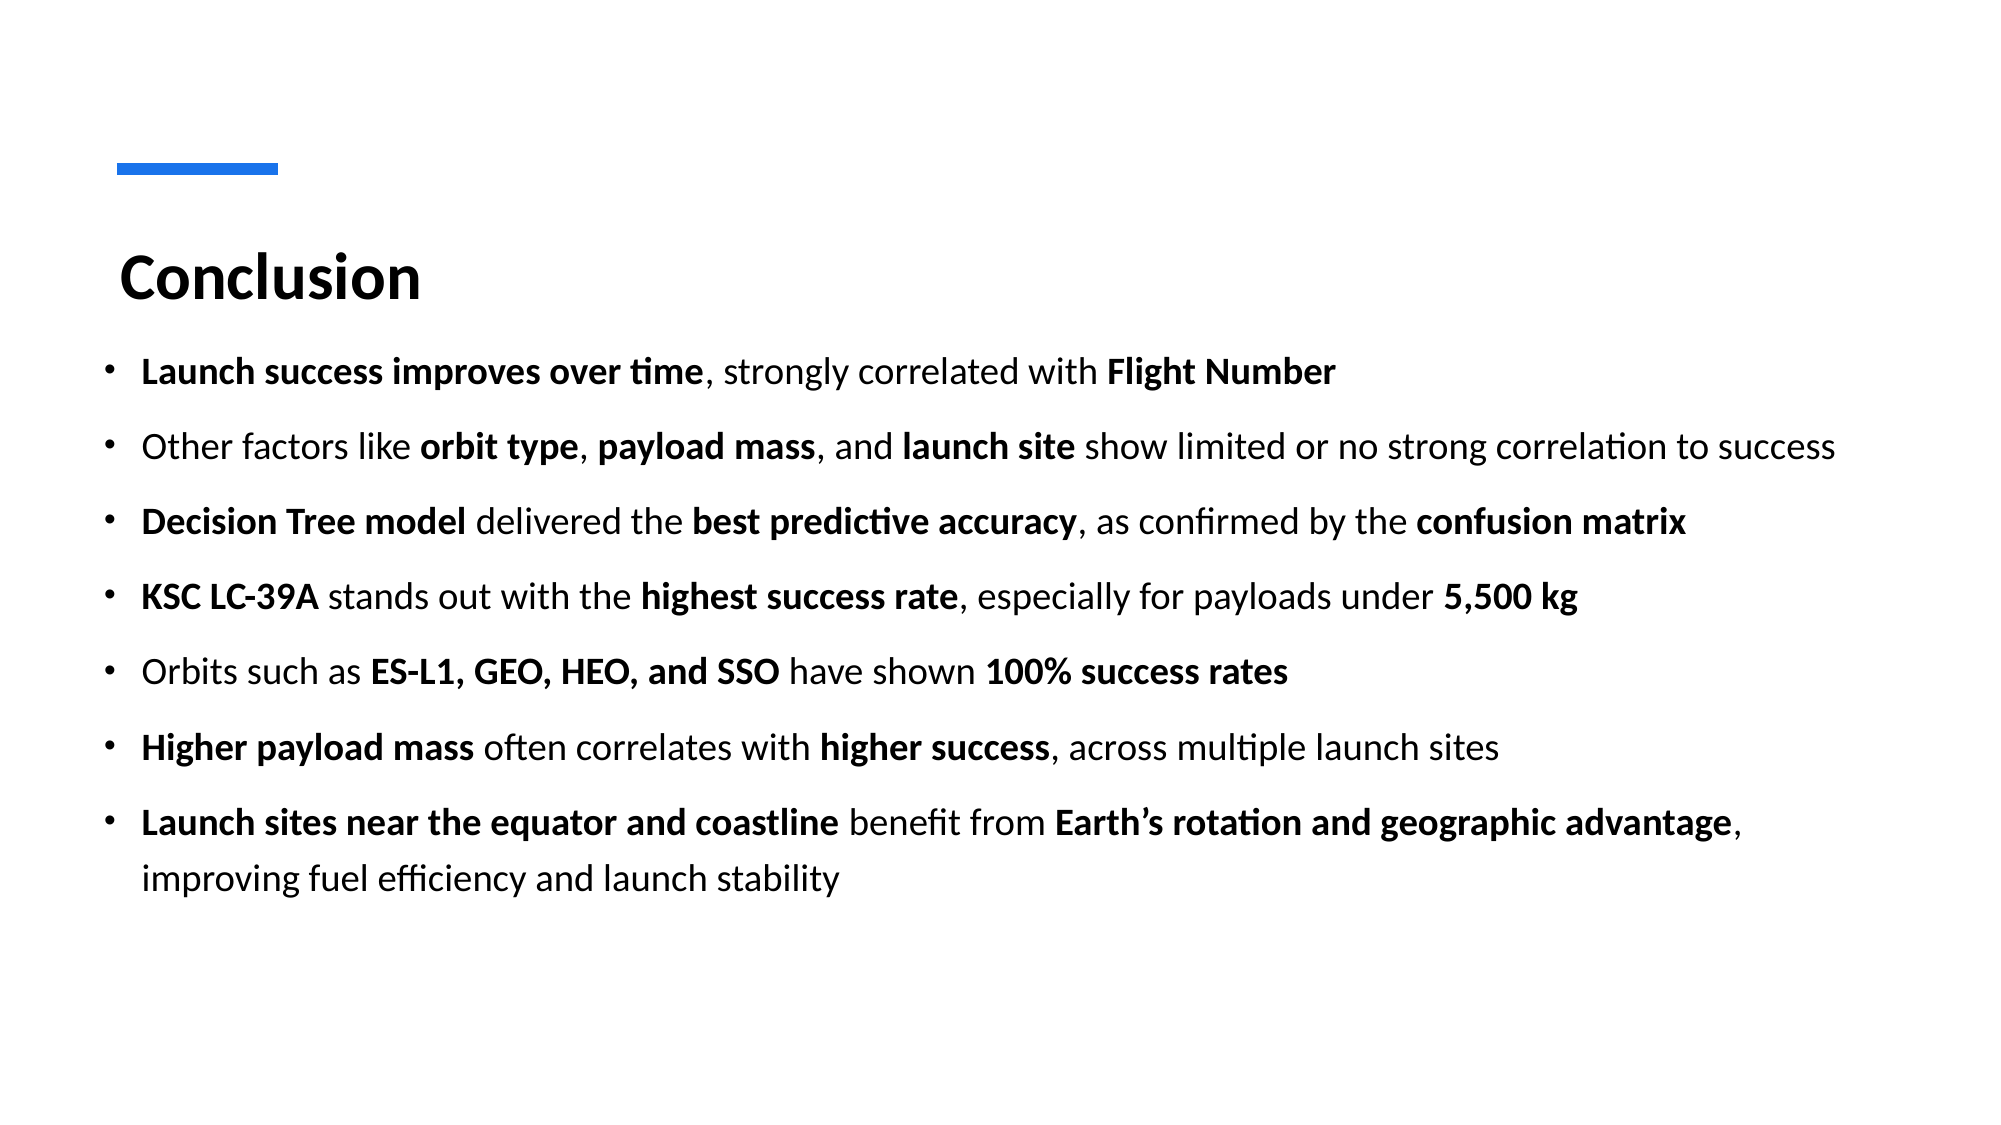

# Conclusion
Launch success improves over time, strongly correlated with Flight Number
Other factors like orbit type, payload mass, and launch site show limited or no strong correlation to success
Decision Tree model delivered the best predictive accuracy, as confirmed by the confusion matrix
KSC LC-39A stands out with the highest success rate, especially for payloads under 5,500 kg
Orbits such as ES-L1, GEO, HEO, and SSO have shown 100% success rates
Higher payload mass often correlates with higher success, across multiple launch sites
Launch sites near the equator and coastline benefit from Earth’s rotation and geographic advantage, improving fuel efficiency and launch stability